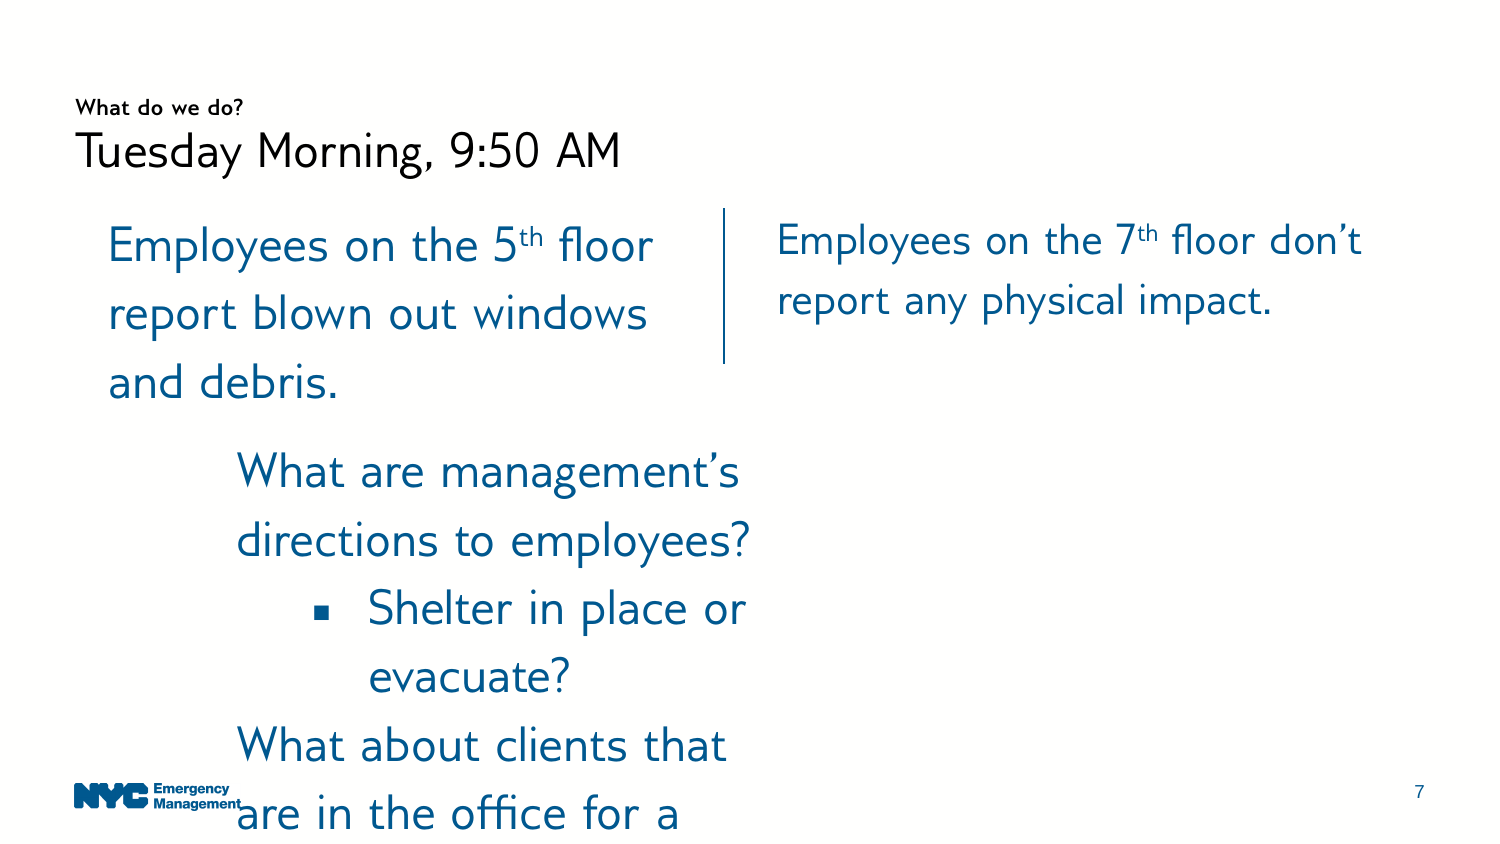

What do we do?
Tuesday Morning, 9:50 AM

Employees on the 5th floor report blown out windows and debris.
Employees on the 7th floor don’t report any physical impact.
What are management’s directions to employees?
Shelter in place or evacuate?
What about clients that are in the office for a morning meeting?